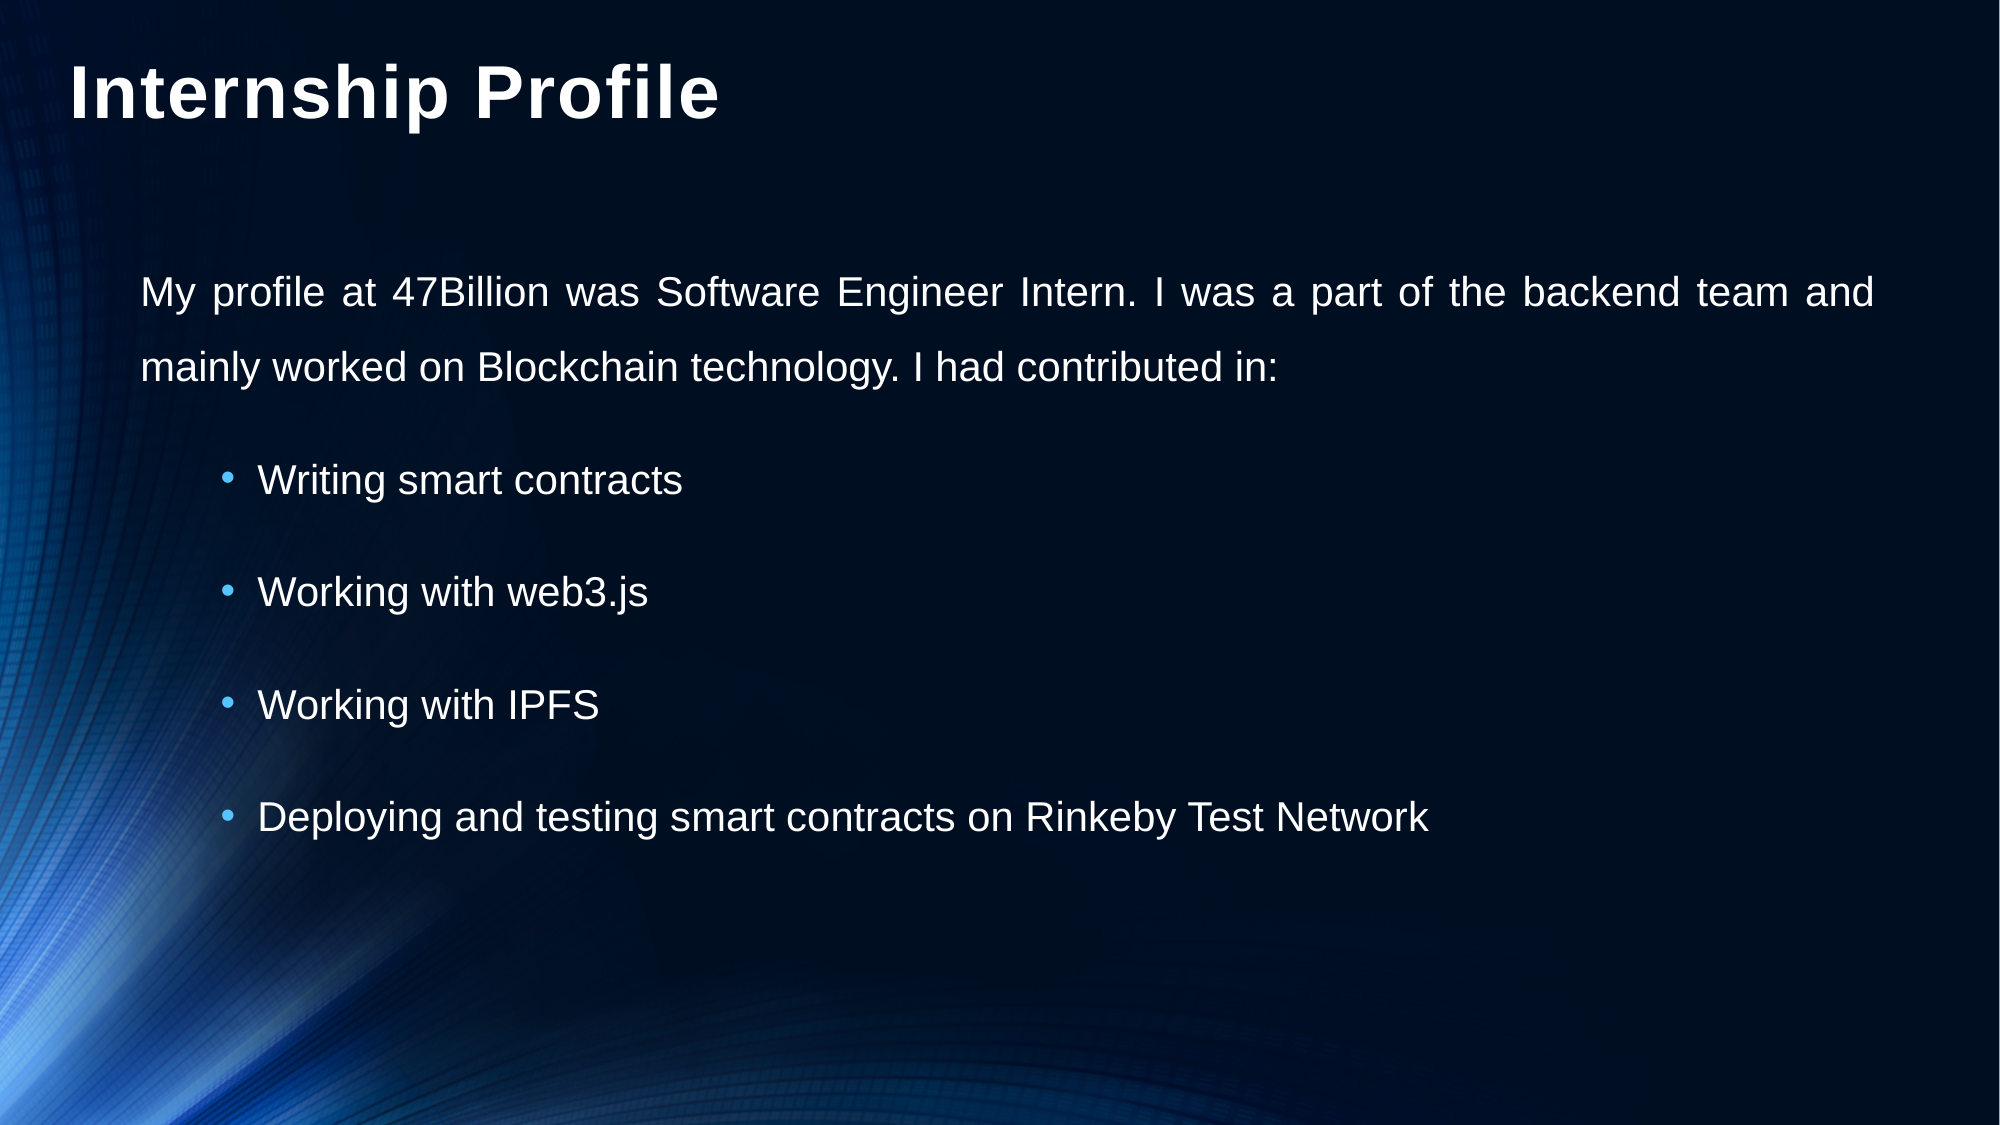

# Internship Profile
My profile at 47Billion was Software Engineer Intern. I was a part of the backend team and mainly worked on Blockchain technology. I had contributed in:
Writing smart contracts
Working with web3.js
Working with IPFS
Deploying and testing smart contracts on Rinkeby Test Network